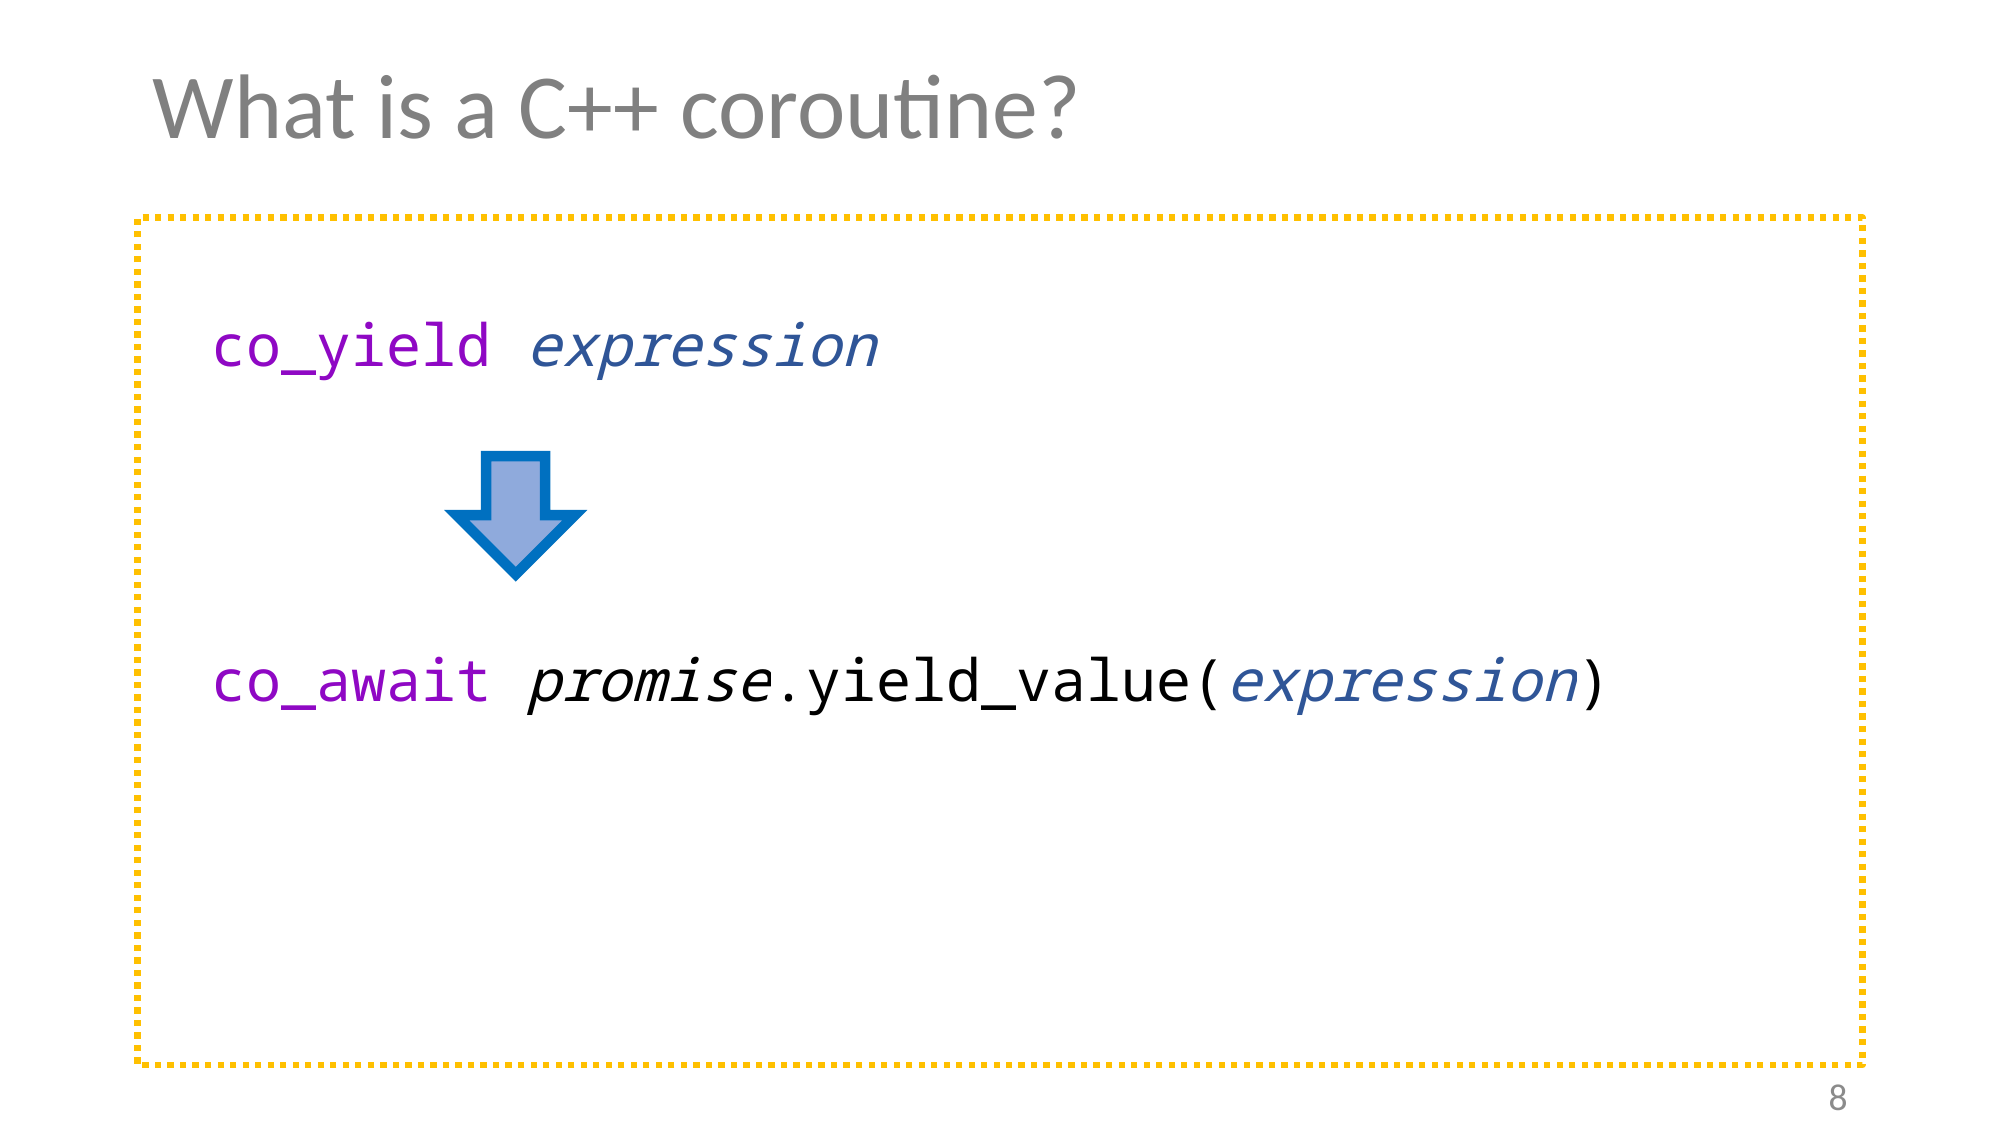

# What is a C++ coroutine?

co_yield expression

co_­await promise.yield_­value(expression)

8